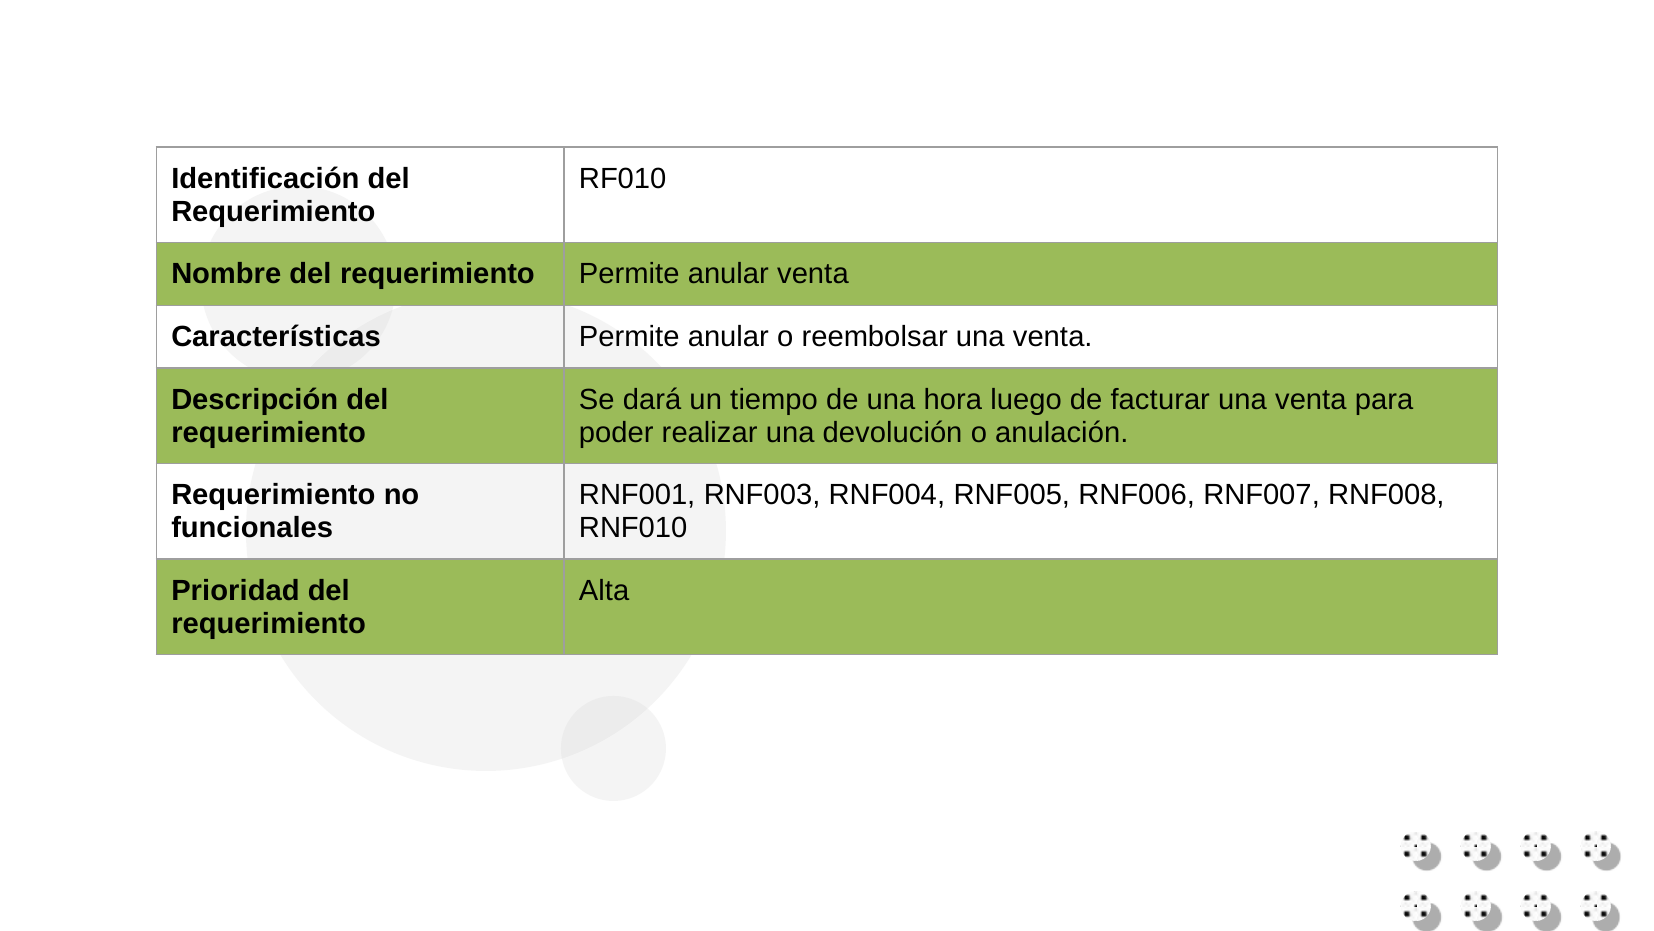

| Identificación del Requerimiento | RF010 |
| --- | --- |
| Nombre del requerimiento | Permite anular venta |
| Características | Permite anular o reembolsar una venta. |
| Descripción del requerimiento | Se dará un tiempo de una hora luego de facturar una venta para poder realizar una devolución o anulación. |
| Requerimiento no funcionales | RNF001, RNF003, RNF004, RNF005, RNF006, RNF007, RNF008, RNF010 |
| Prioridad del requerimiento | Alta |